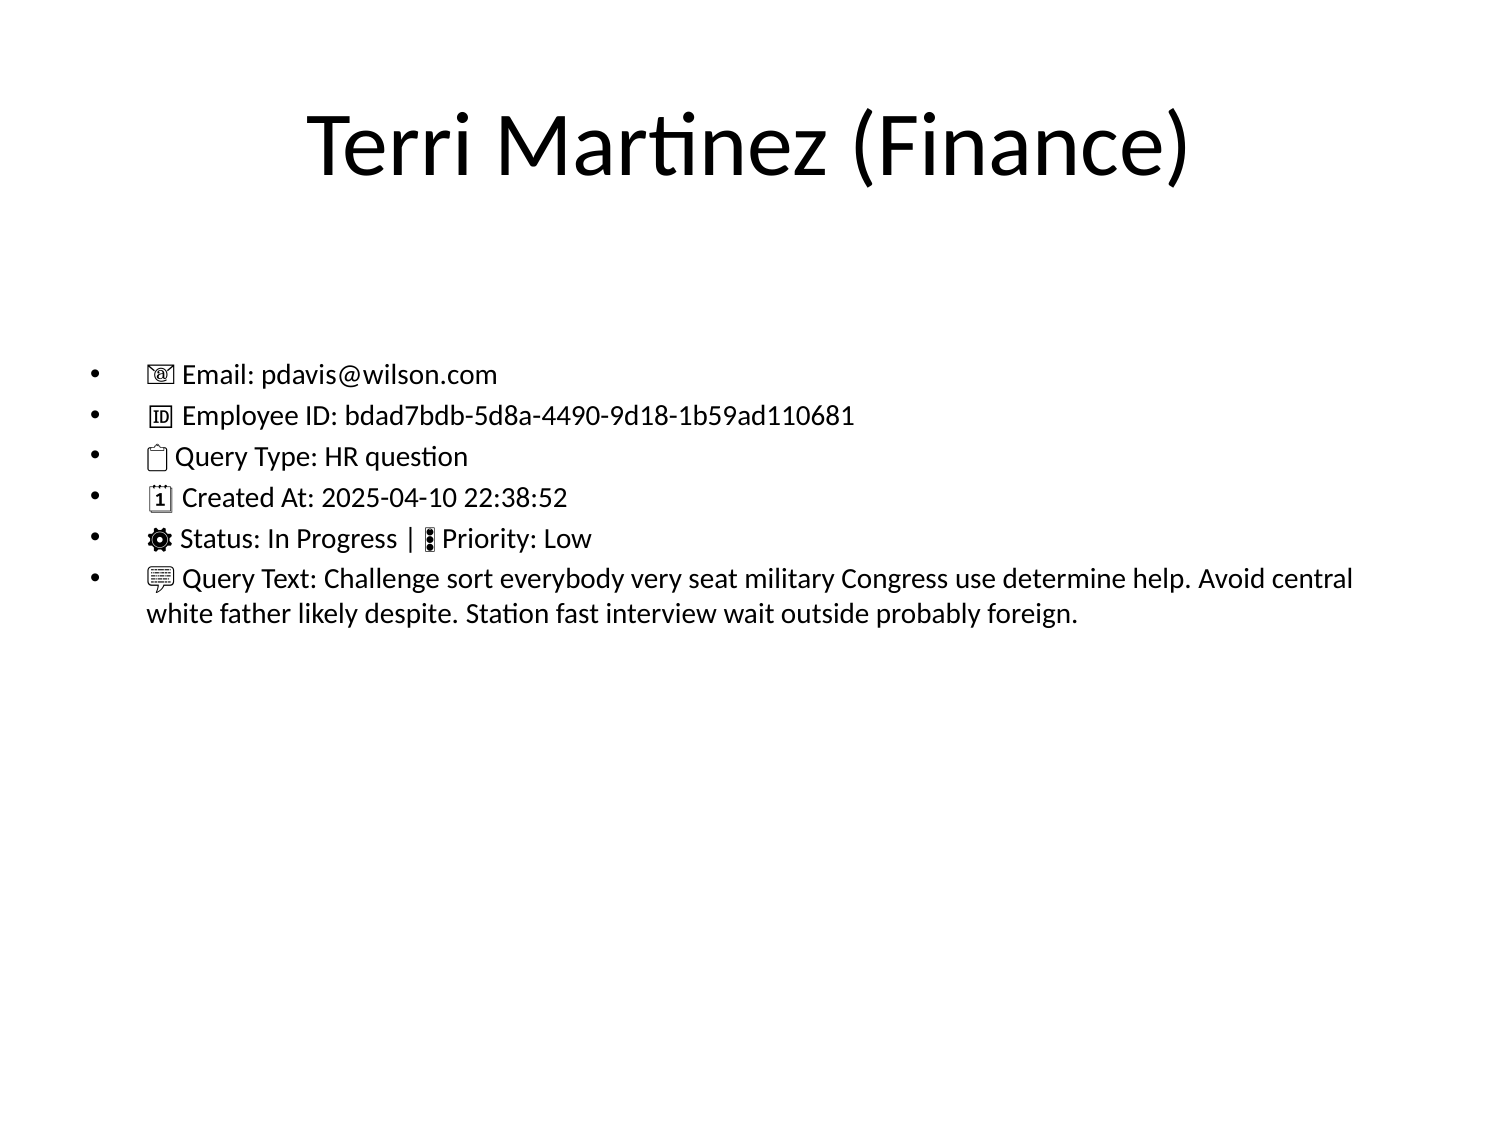

# Terri Martinez (Finance)

📧 Email: pdavis@wilson.com
🆔 Employee ID: bdad7bdb-5d8a-4490-9d18-1b59ad110681
📋 Query Type: HR question
🗓 Created At: 2025-04-10 22:38:52
⚙ Status: In Progress | 🚦 Priority: Low
💬 Query Text: Challenge sort everybody very seat military Congress use determine help. Avoid central white father likely despite. Station fast interview wait outside probably foreign.